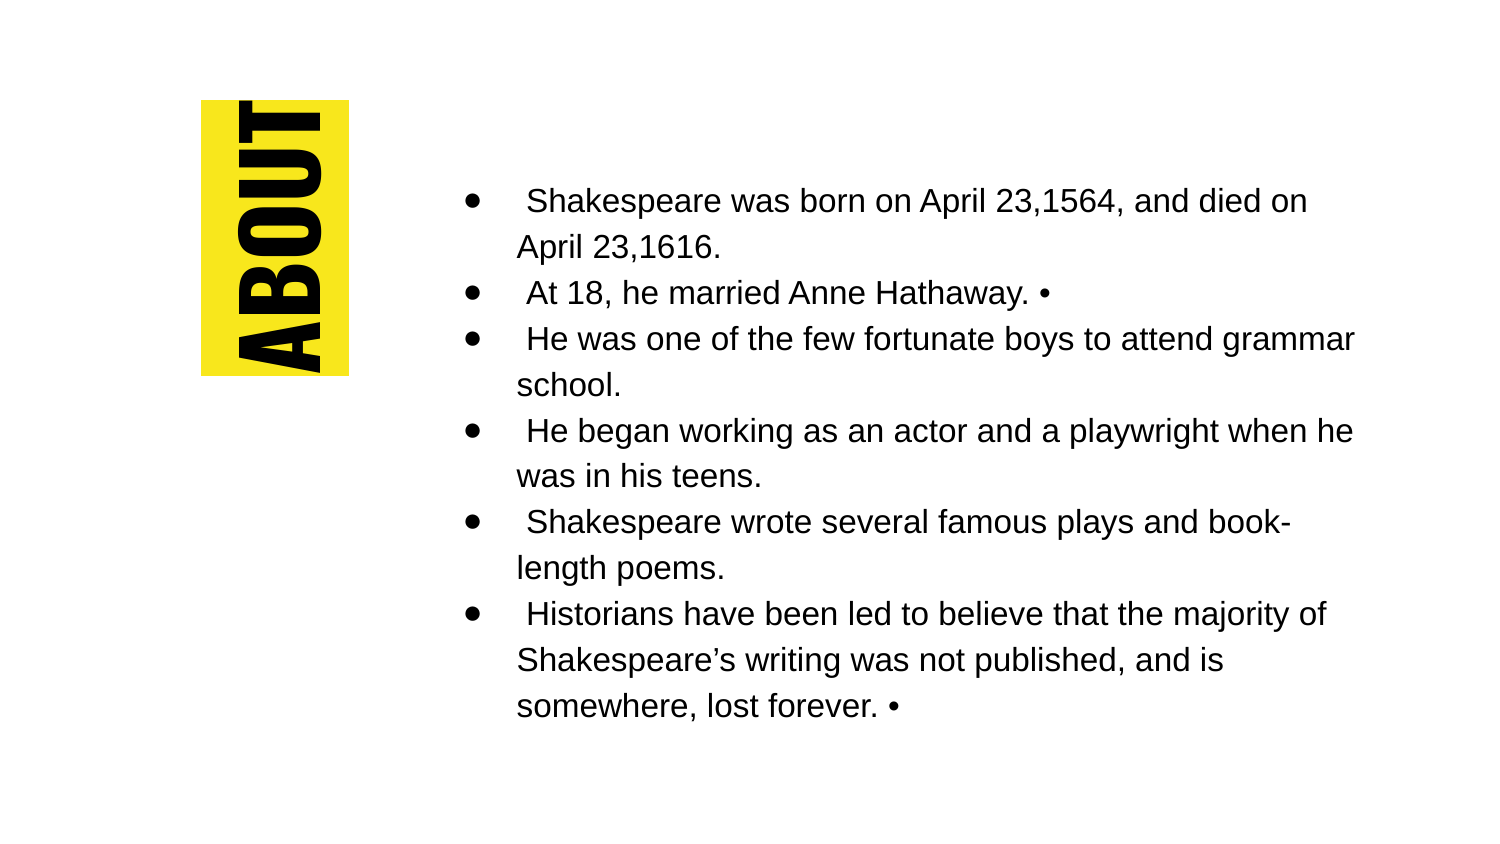

Shakespeare was born on April 23,1564, and died on April 23,1616.
 At 18, he married Anne Hathaway. •
 He was one of the few fortunate boys to attend grammar school.
 He began working as an actor and a playwright when he was in his teens.
 Shakespeare wrote several famous plays and book-length poems.
 Historians have been led to believe that the majority of Shakespeare’s writing was not published, and is somewhere, lost forever. •

# ABOUT